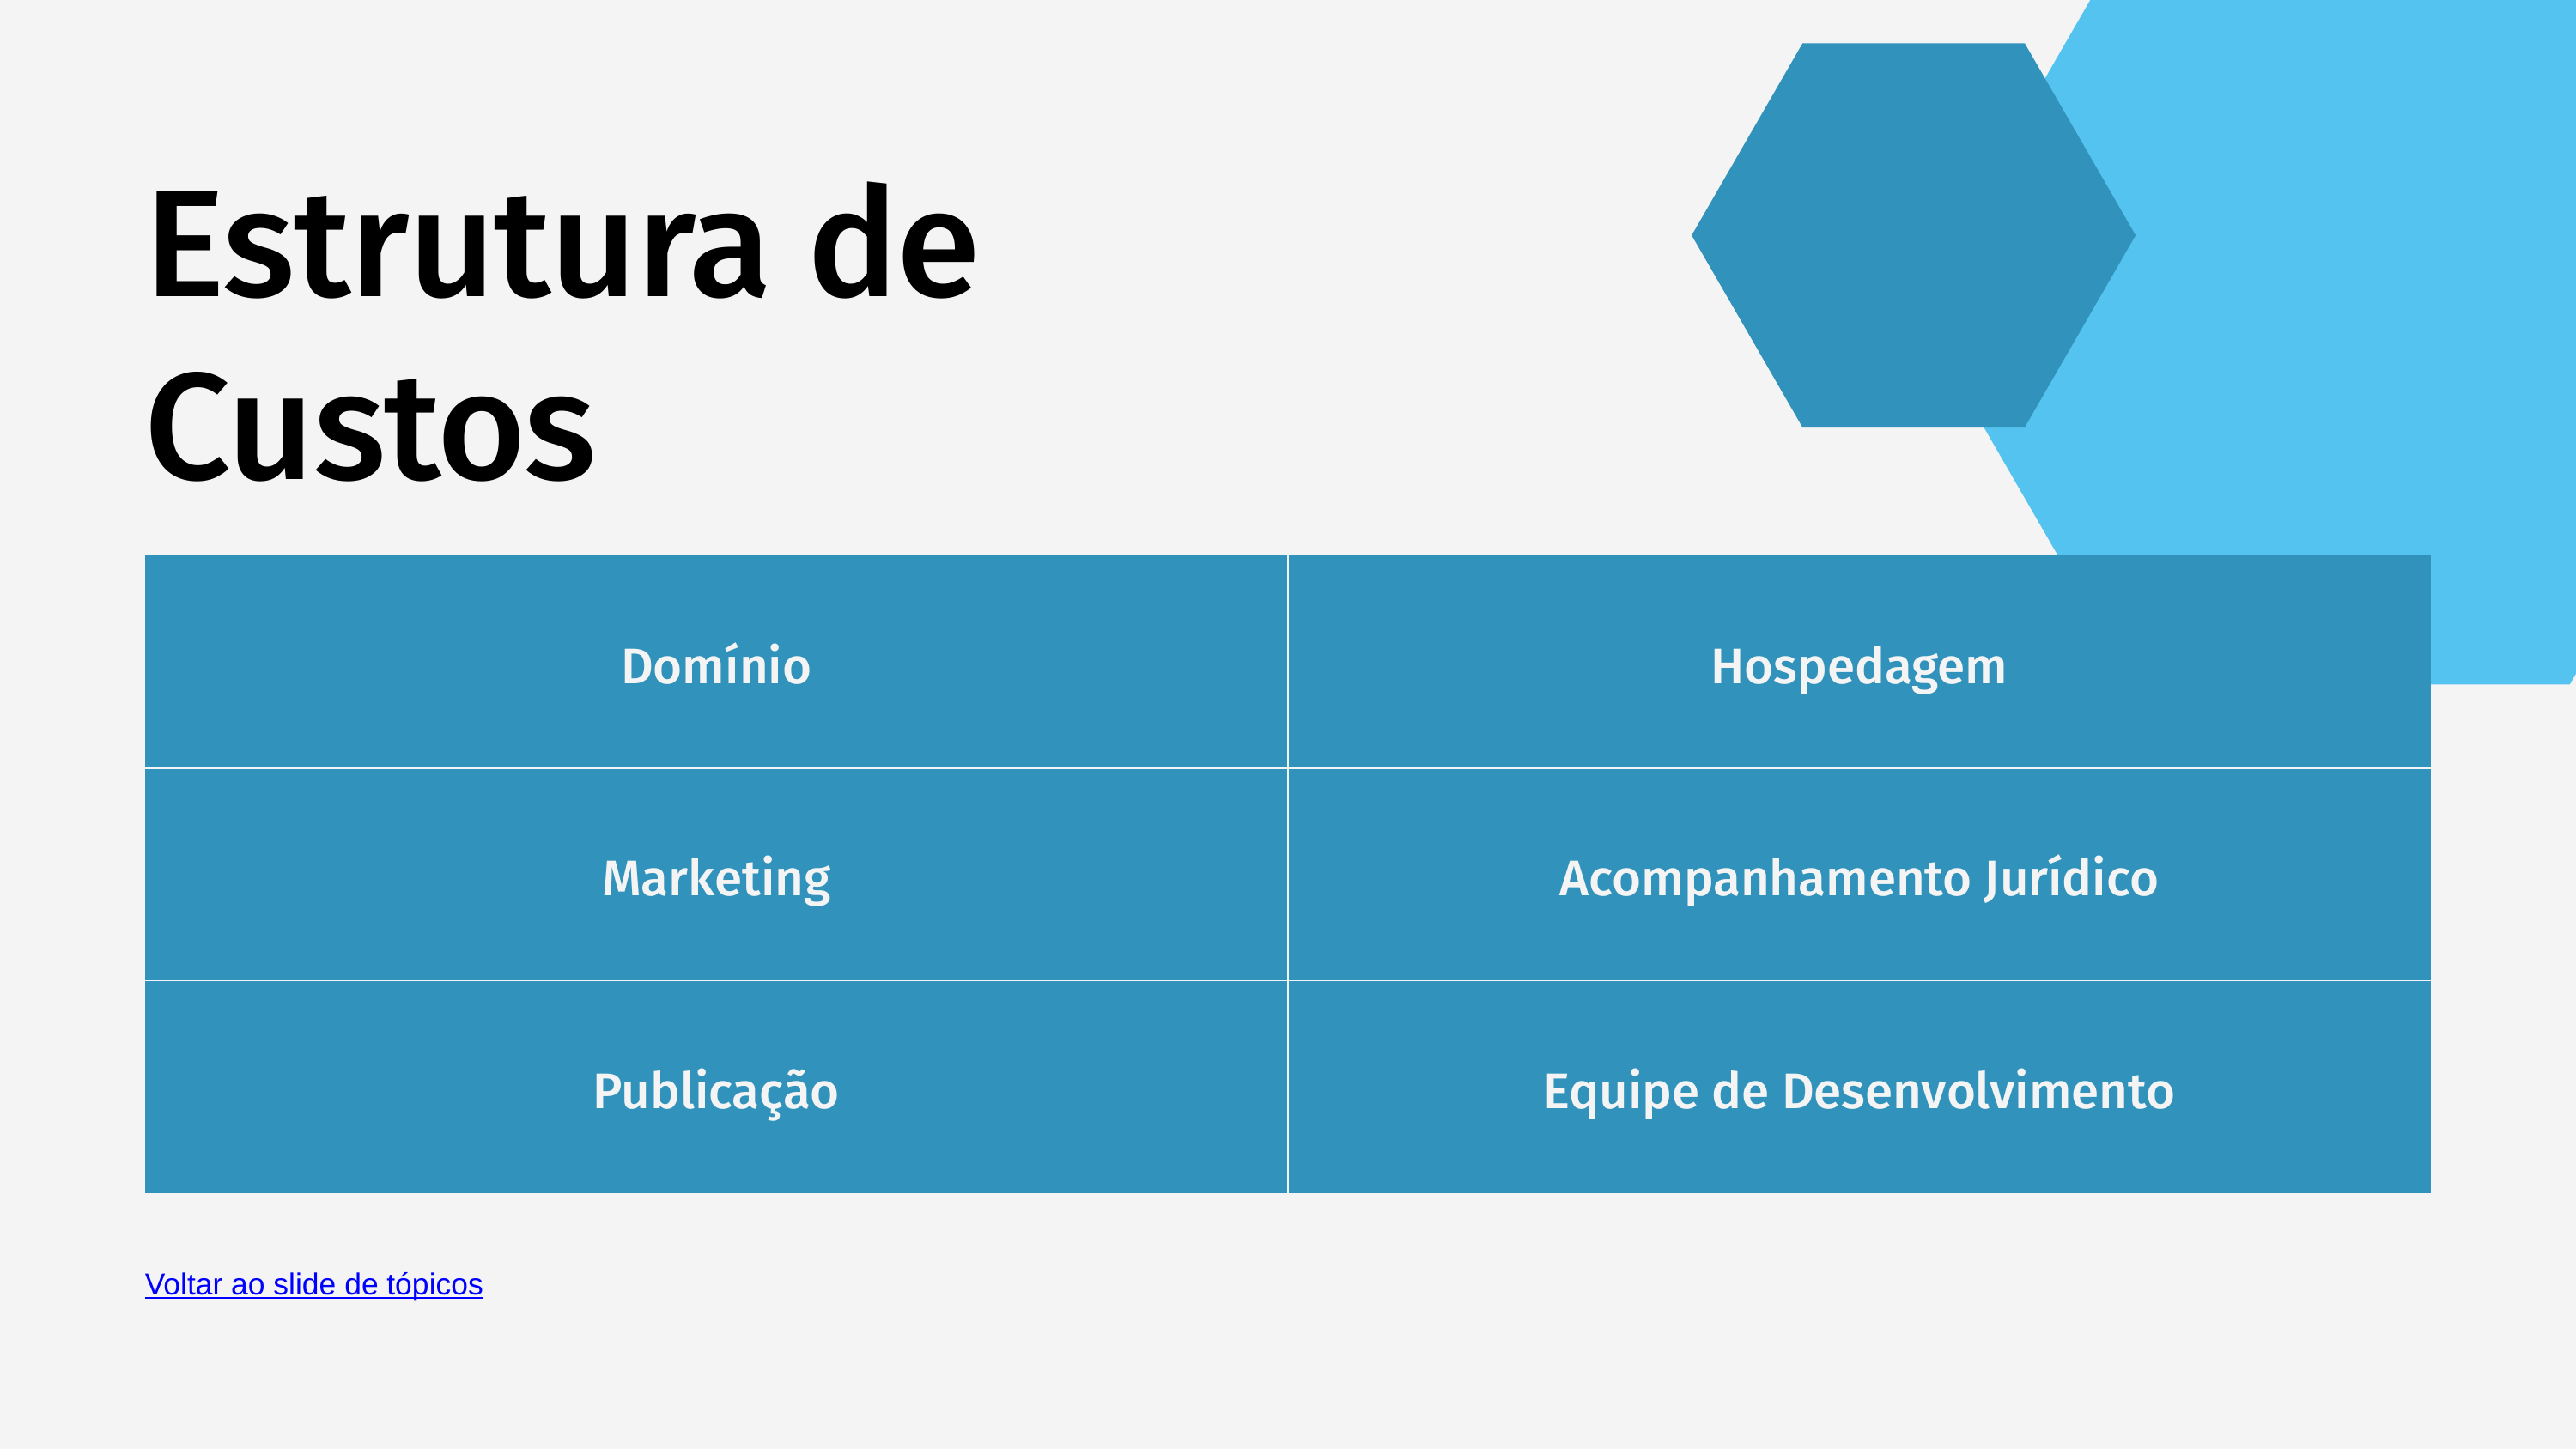

Estrutura de Custos
| Domínio | Hospedagem |
| --- | --- |
| Marketing | Acompanhamento Jurídico |
| Publicação | Equipe de Desenvolvimento |
Voltar ao slide de tópicos